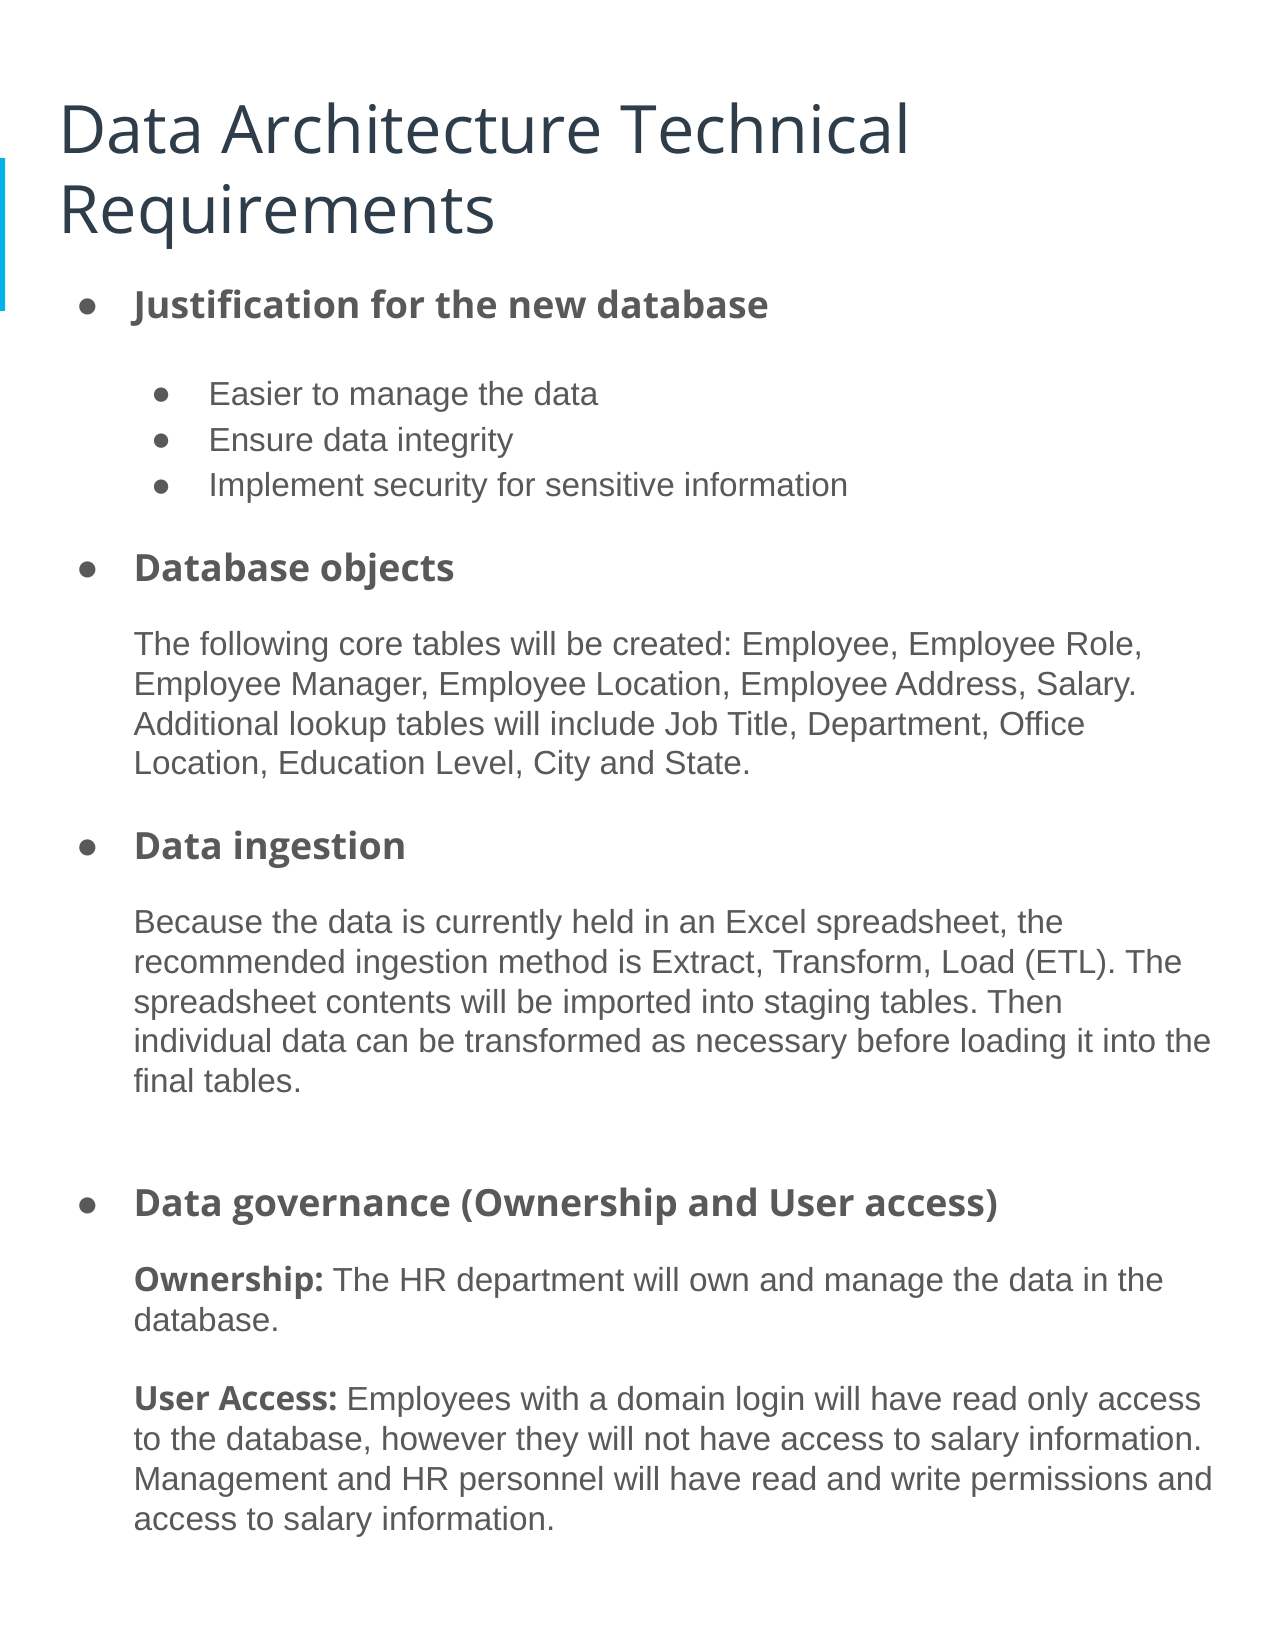

# Data Architecture Technical Requirements
Justification for the new database

Easier to manage the data
Ensure data integrity
Implement security for sensitive information
Database objects
The following core tables will be created: Employee, Employee Role, Employee Manager, Employee Location, Employee Address, Salary. Additional lookup tables will include Job Title, Department, Office Location, Education Level, City and State.
Data ingestion
Because the data is currently held in an Excel spreadsheet, the recommended ingestion method is Extract, Transform, Load (ETL). The spreadsheet contents will be imported into staging tables. Then  individual data can be transformed as necessary before loading it into the final tables.

Data governance (Ownership and User access)
Ownership: The HR department will own and manage the data in the database.

User Access: Employees with a domain login will have read only access to the database, however they will not have access to salary information. Management and HR personnel will have read and write permissions and access to salary information.